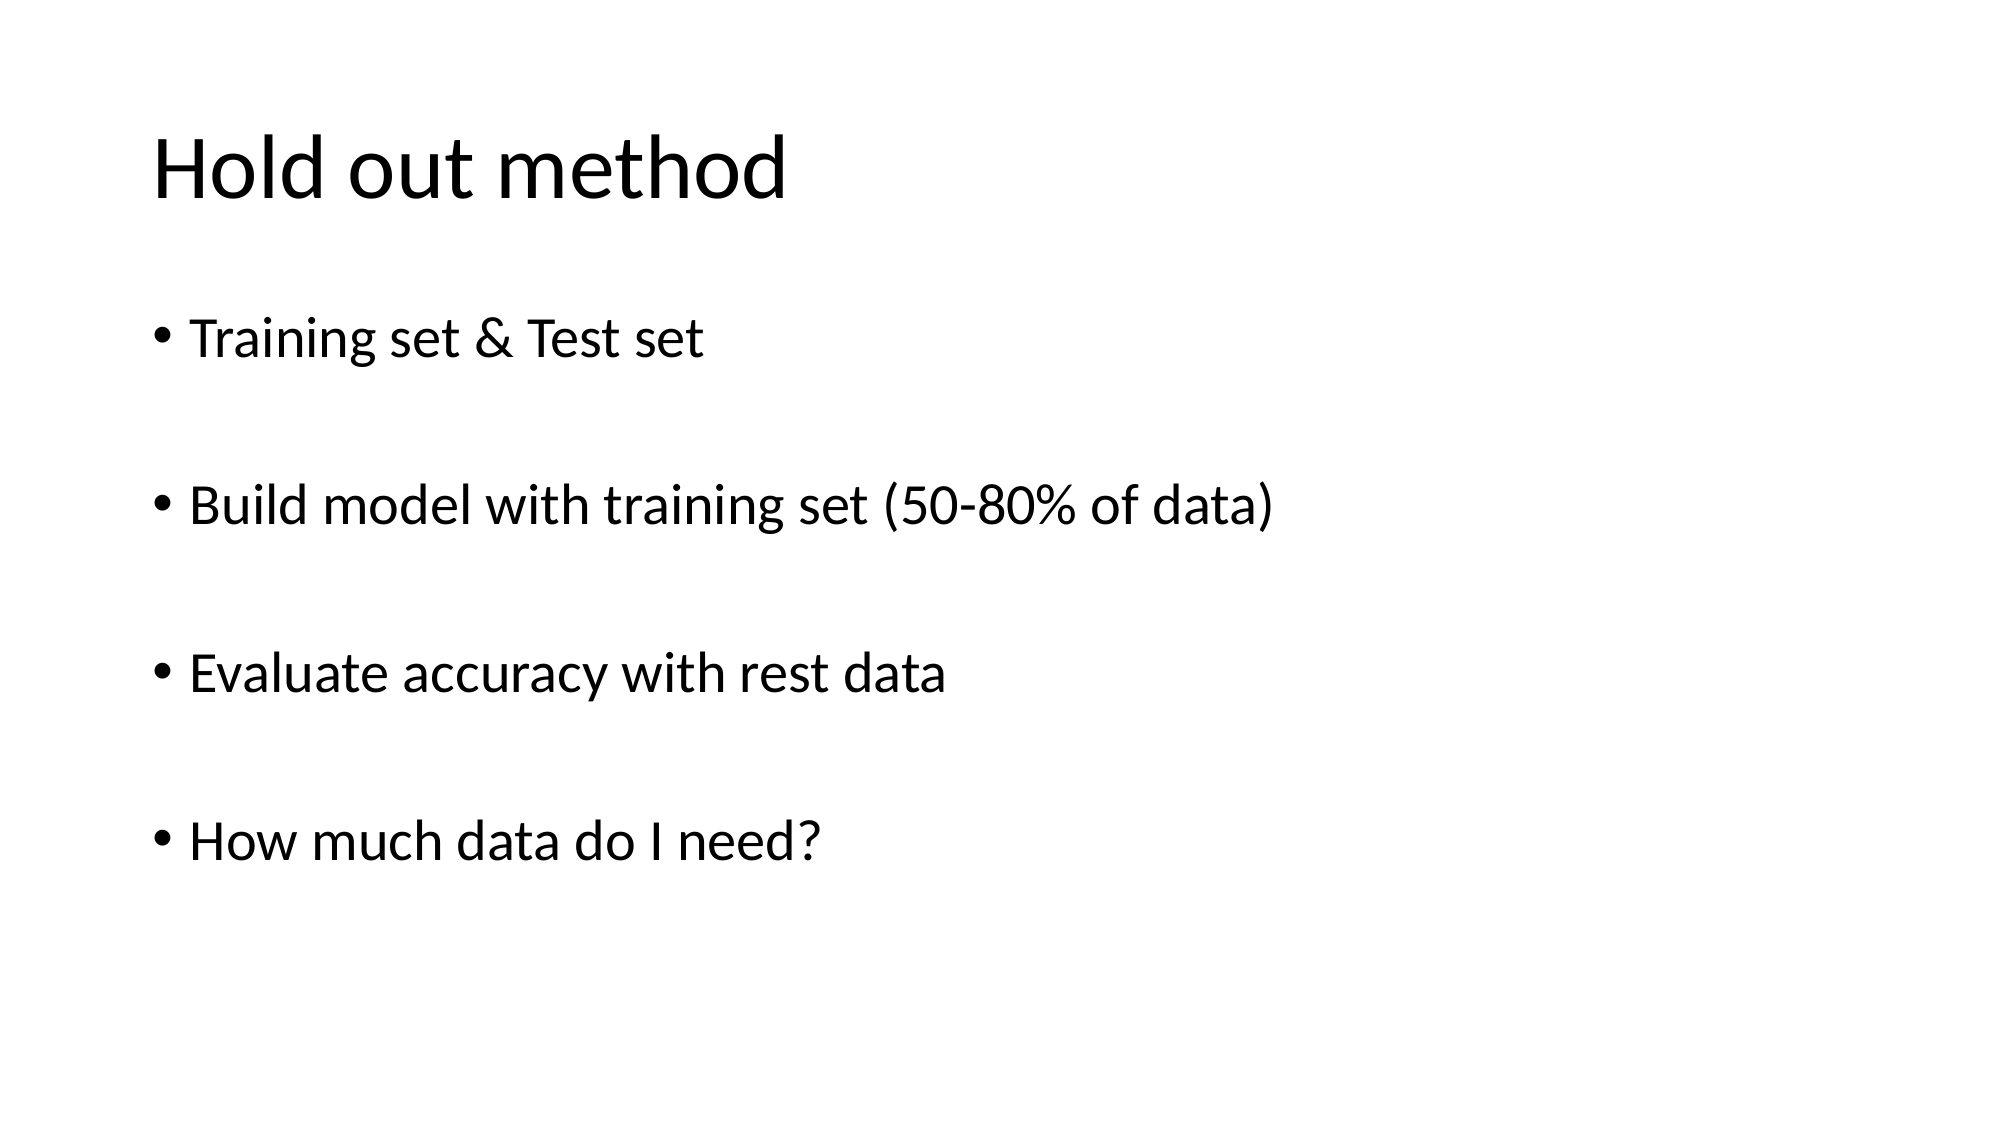

# Hold out method
Training set & Test set

Build model with training set (50-80% of data)

Evaluate accuracy with rest data

How much data do I need?